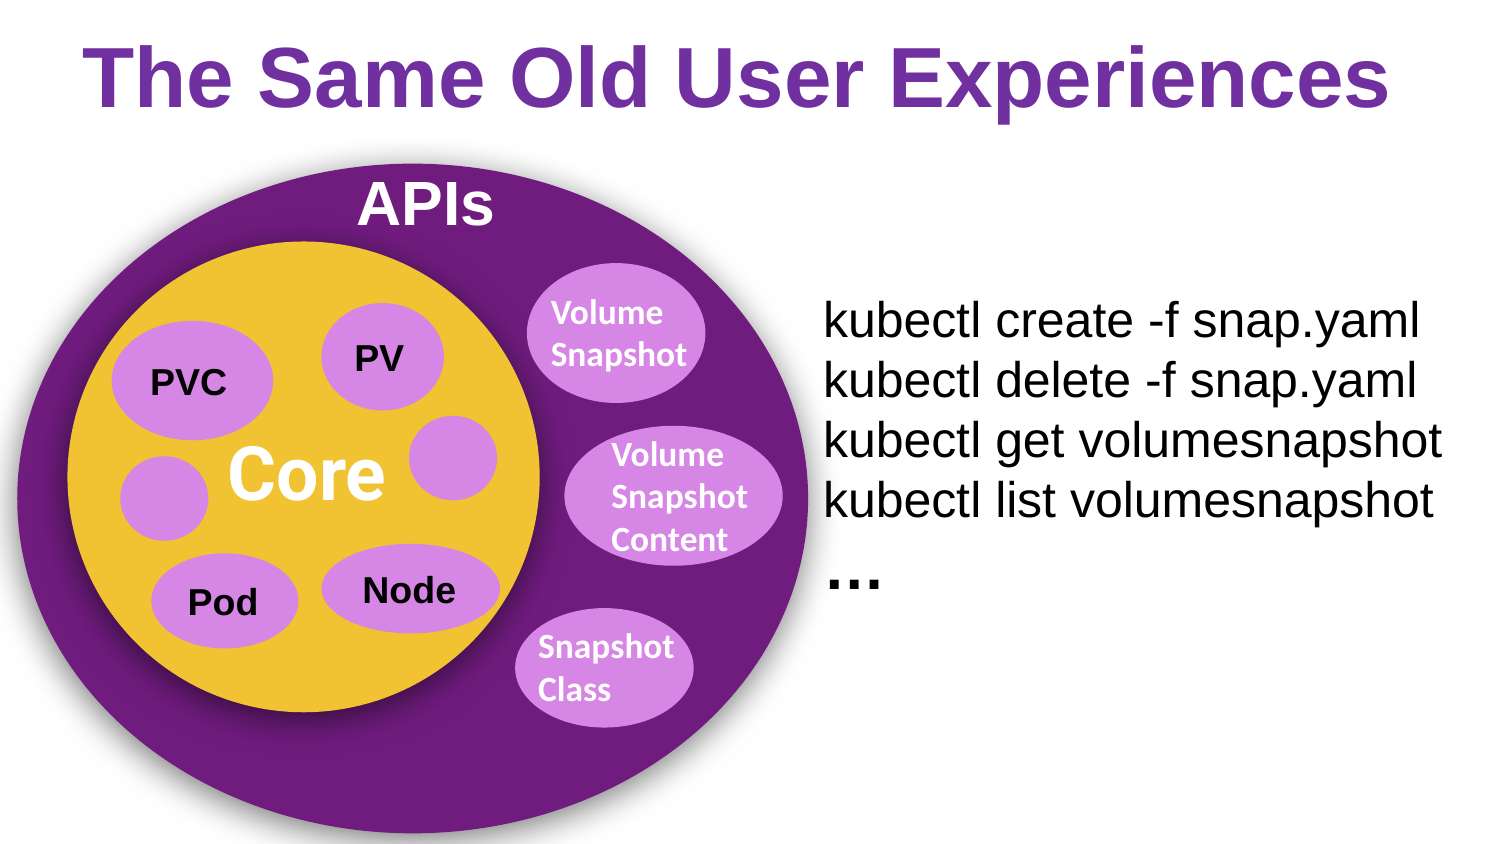

The Same Old User Experiences
APIs

kubectl create -f snap.yaml
kubectl delete -f snap.yaml
kubectl get volumesnapshot
kubectl list volumesnapshot
…

Core

Volume
Snapshot
PV
PVC

Volume
Snapshot
Content

Node
Pod

Snapshot
Class